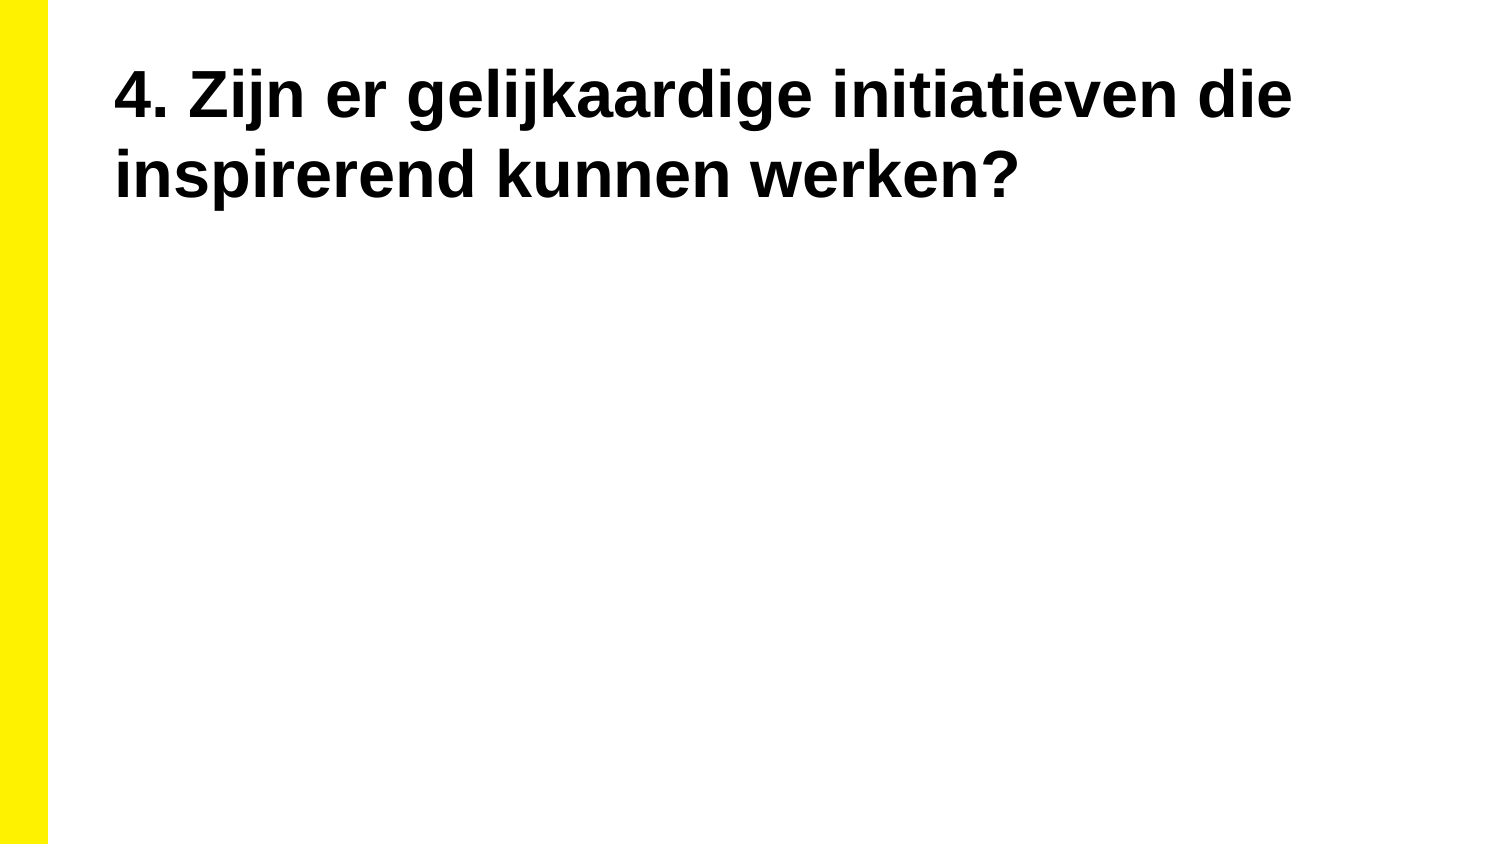

4. Zijn er gelijkaardige initiatieven die inspirerend kunnen werken?